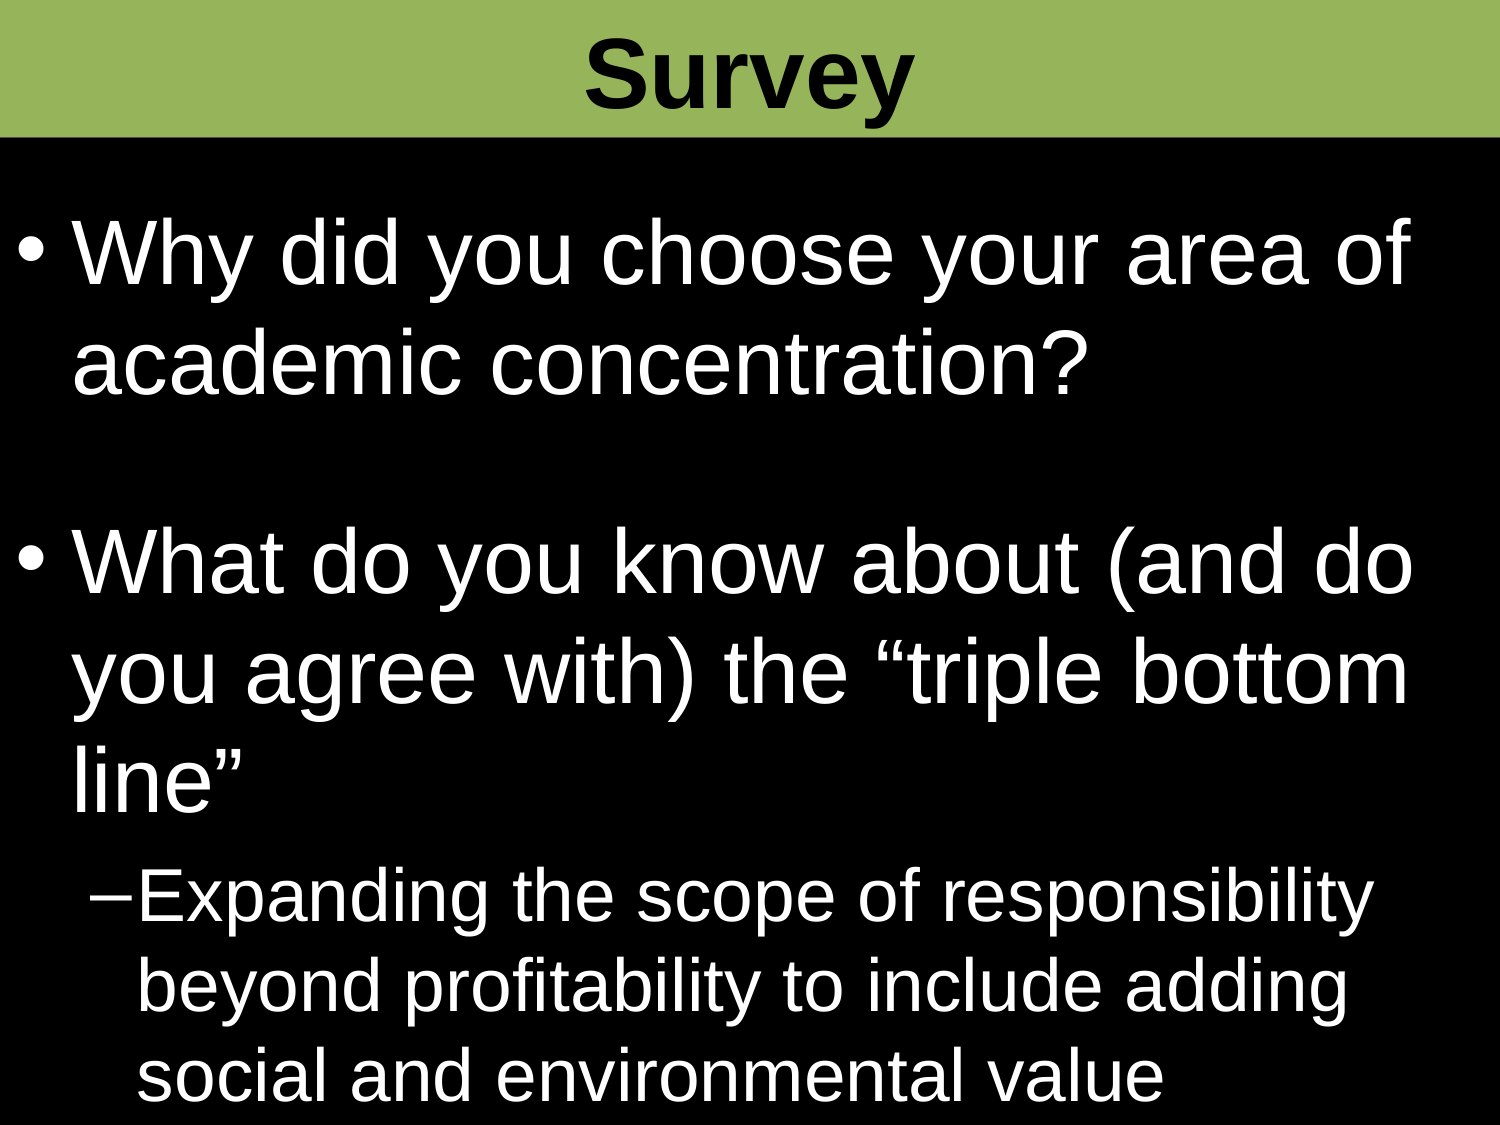

# Survey

Why did you choose your area of academic concentration?

What do you know about (and do you agree with) the “triple bottom line”
Expanding the scope of responsibility beyond profitability to include adding social and environmental value